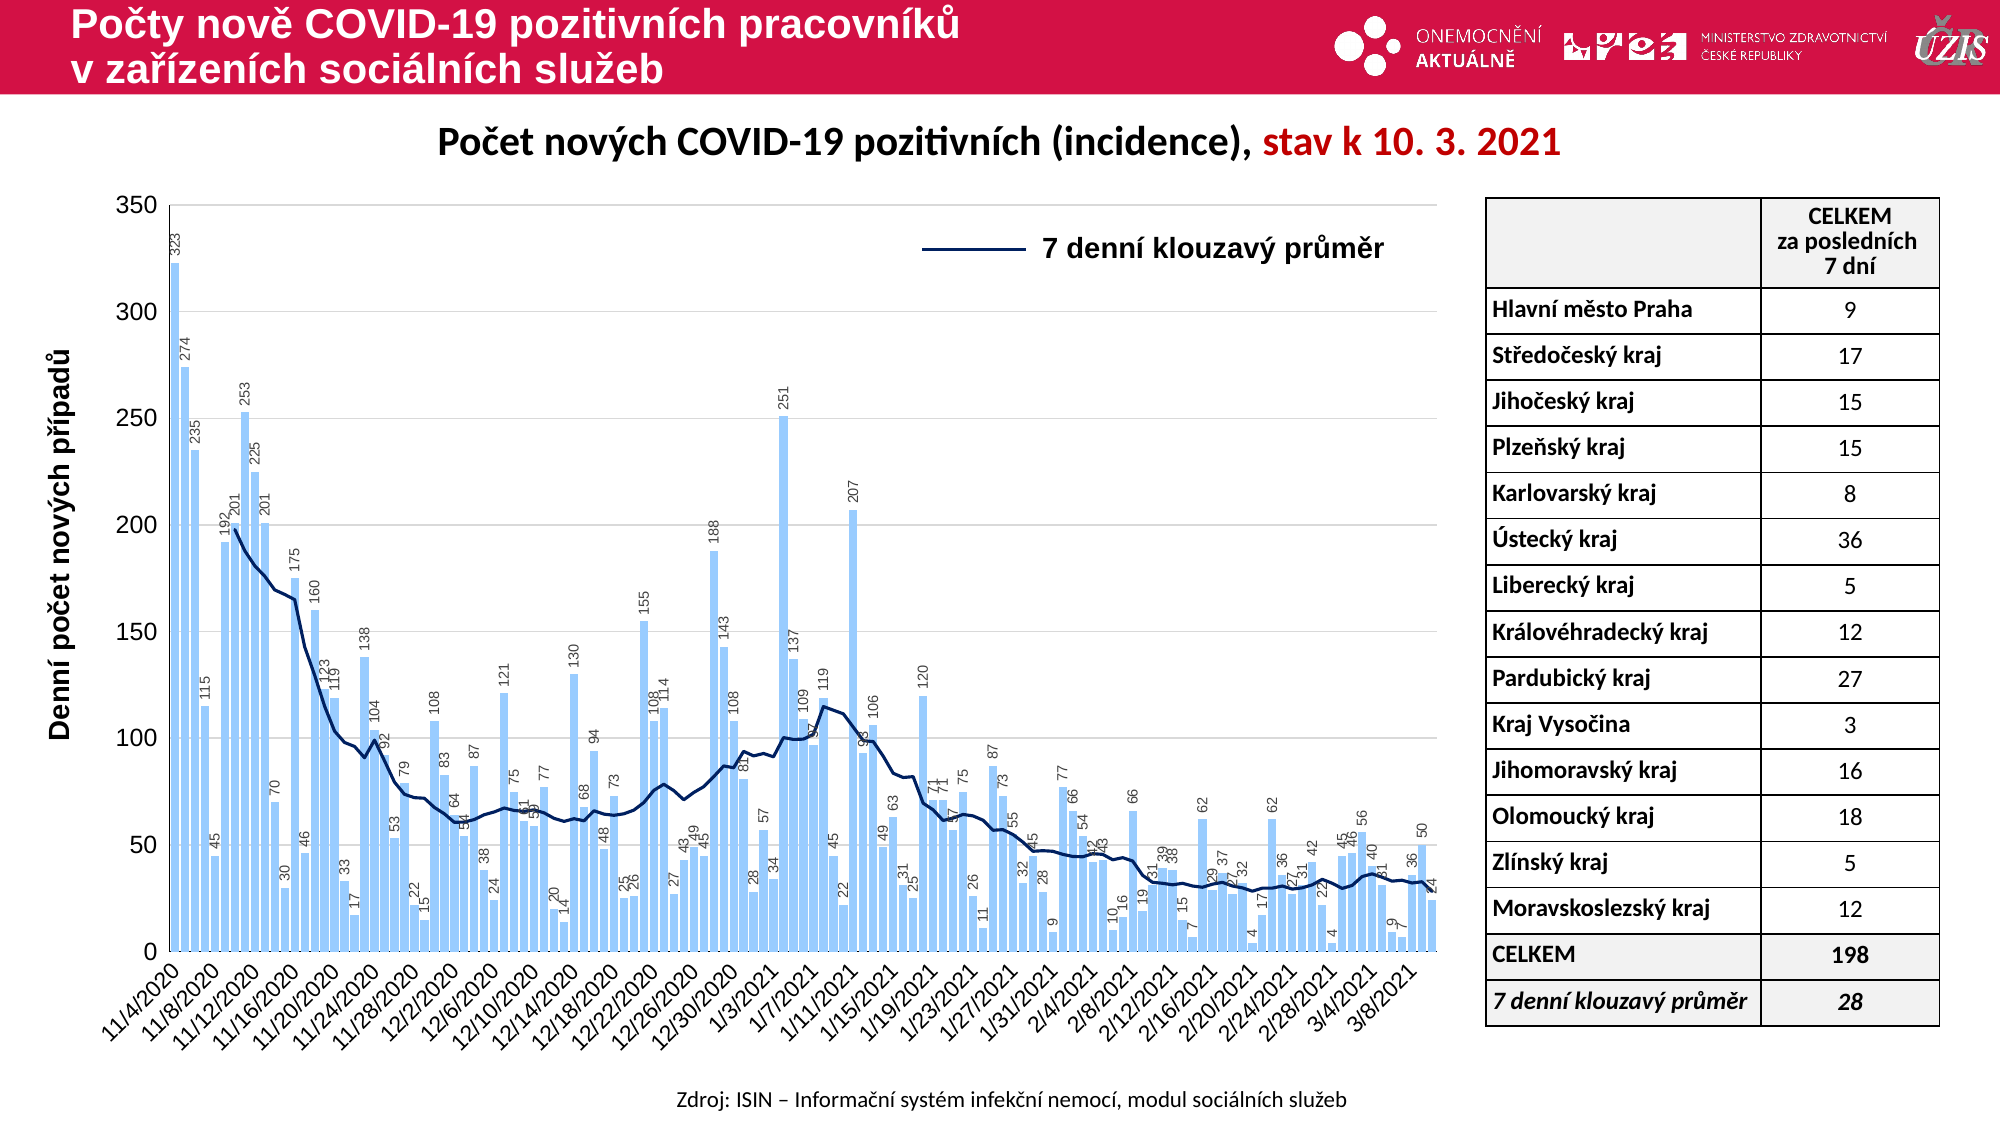

# Počty nově COVID-19 pozitivních pracovníků v zařízeních sociálních služeb
Počet nových COVID-19 pozitivních (incidence), stav k 10. 3. 2021

### Chart

| Category | Incidence |
|---|---|
| 44139 | 323.0 |
| 44140 | 274.0 |
| 44141 | 235.0 |
| 44142 | 115.0 |
| 44143 | 45.0 |
| 44144 | 192.0 |
| 44145 | 201.0 |
| 44146 | 253.0 |
| 44147 | 225.0 |
| 44148 | 201.0 |
| 44149 | 70.0 |
| 44150 | 30.0 |
| 44151 | 175.0 |
| 44152 | 46.0 |
| 44153 | 160.0 |
| 44154 | 123.0 |
| 44155 | 119.0 |
| 44156 | 33.0 |
| 44157 | 17.0 |
| 44158 | 138.0 |
| 44159 | 104.0 |
| 44160 | 92.0 |
| 44161 | 53.0 |
| 44162 | 79.0 |
| 44163 | 22.0 |
| 44164 | 15.0 |
| 44165 | 108.0 |
| 44166 | 83.0 |
| 44167 | 64.0 |
| 44168 | 54.0 |
| 44169 | 87.0 |
| 44170 | 38.0 |
| 44171 | 24.0 |
| 44172 | 121.0 |
| 44173 | 75.0 |
| 44174 | 61.0 |
| 44175 | 59.0 |
| 44176 | 77.0 |
| 44177 | 20.0 |
| 44178 | 14.0 |
| 44179 | 130.0 |
| 44180 | 68.0 |
| 44181 | 94.0 |
| 44182 | 48.0 |
| 44183 | 73.0 |
| 44184 | 25.0 |
| 44185 | 26.0 |
| 44186 | 155.0 |
| 44187 | 108.0 |
| 44188 | 114.0 |
| 44189 | 27.0 |
| 44190 | 43.0 |
| 44191 | 49.0 |
| 44192 | 45.0 |
| 44193 | 188.0 |
| 44194 | 143.0 |
| 44195 | 108.0 |
| 44196 | 81.0 |
| 44197 | 28.0 |
| 44198 | 57.0 |
| 44199 | 34.0 |
| 44200 | 251.0 |
| 44201 | 137.0 |
| 44202 | 109.0 |
| 44203 | 97.0 |
| 44204 | 119.0 |
| 44205 | 45.0 |
| 44206 | 22.0 |
| 44207 | 207.0 |
| 44208 | 93.0 |
| 44209 | 106.0 |
| 44210 | 49.0 |
| 44211 | 63.0 |
| 44212 | 31.0 |
| 44213 | 25.0 |
| 44214 | 120.0 |
| 44215 | 71.0 |
| 44216 | 71.0 |
| 44217 | 57.0 |
| 44218 | 75.0 |
| 44219 | 26.0 |
| 44220 | 11.0 |
| 44221 | 87.0 |
| 44222 | 73.0 |
| 44223 | 55.0 |
| 44224 | 32.0 |
| 44225 | 45.0 |
| 44226 | 28.0 |
| 44227 | 9.0 |
| 44228 | 77.0 |
| 44229 | 66.0 |
| 44230 | 54.0 |
| 44231 | 42.0 |
| 44232 | 43.0 |
| 44233 | 10.0 |
| 44234 | 16.0 |
| 44235 | 66.0 |
| 44236 | 19.0 |
| 44237 | 31.0 |
| 44238 | 39.0 |
| 44239 | 38.0 |
| 44240 | 15.0 |
| 44241 | 7.0 |
| 44242 | 62.0 |
| 44243 | 29.0 |
| 44244 | 37.0 |
| 44245 | 27.0 |
| 44246 | 32.0 |
| 44247 | 4.0 |
| 44248 | 17.0 |
| 44249 | 62.0 |
| 44250 | 36.0 |
| 44251 | 27.0 |
| 44252 | 31.0 |
| 44253 | 42.0 |
| 44254 | 22.0 |
| 44255 | 4.0 |
| 44256 | 45.0 |
| 44257 | 46.0 |
| 44258 | 56.0 |
| 44259 | 40.0 |
| 44260 | 31.0 |
| 44261 | 9.0 |
| 44262 | 7.0 |
| 44263 | 36.0 |
| 44264 | 50.0 |
| 44265 | 24.0 |
|  | CELKEM za posledních 7 dní |
| --- | --- |
| Hlavní město Praha | 9 |
| Středočeský kraj | 17 |
| Jihočeský kraj | 15 |
| Plzeňský kraj | 15 |
| Karlovarský kraj | 8 |
| Ústecký kraj | 36 |
| Liberecký kraj | 5 |
| Královéhradecký kraj | 12 |
| Pardubický kraj | 27 |
| Kraj Vysočina | 3 |
| Jihomoravský kraj | 16 |
| Olomoucký kraj | 18 |
| Zlínský kraj | 5 |
| Moravskoslezský kraj | 12 |
| CELKEM | 198 |
| 7 denní klouzavý průměr | 28 |
7 denní klouzavý průměr
Denní počet nových případů
Zdroj: ISIN – Informační systém infekční nemocí, modul sociálních služeb